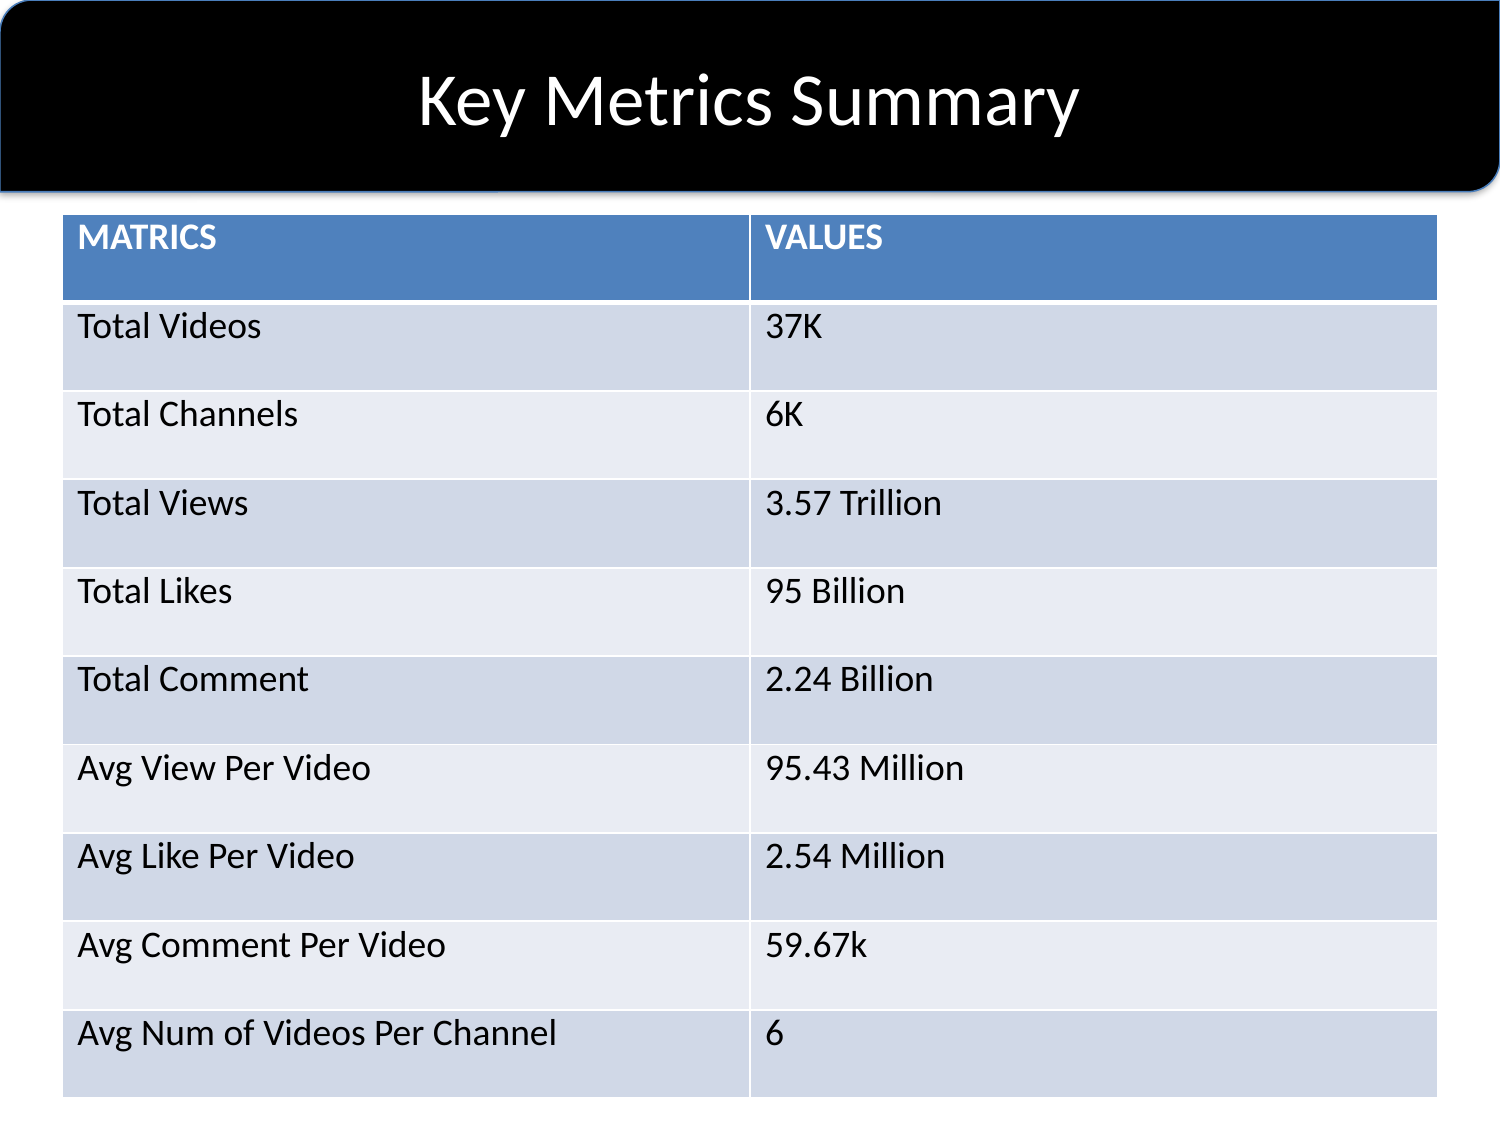

Key Metrics Summary
| MATRICS | VALUES |
| --- | --- |
| Total Videos | 37K |
| Total Channels | 6K |
| Total Views | 3.57 Trillion |
| Total Likes | 95 Billion |
| Total Comment | 2.24 Billion |
| Avg View Per Video | 95.43 Million |
| Avg Like Per Video | 2.54 Million |
| Avg Comment Per Video | 59.67k |
| Avg Num of Videos Per Channel | 6 |